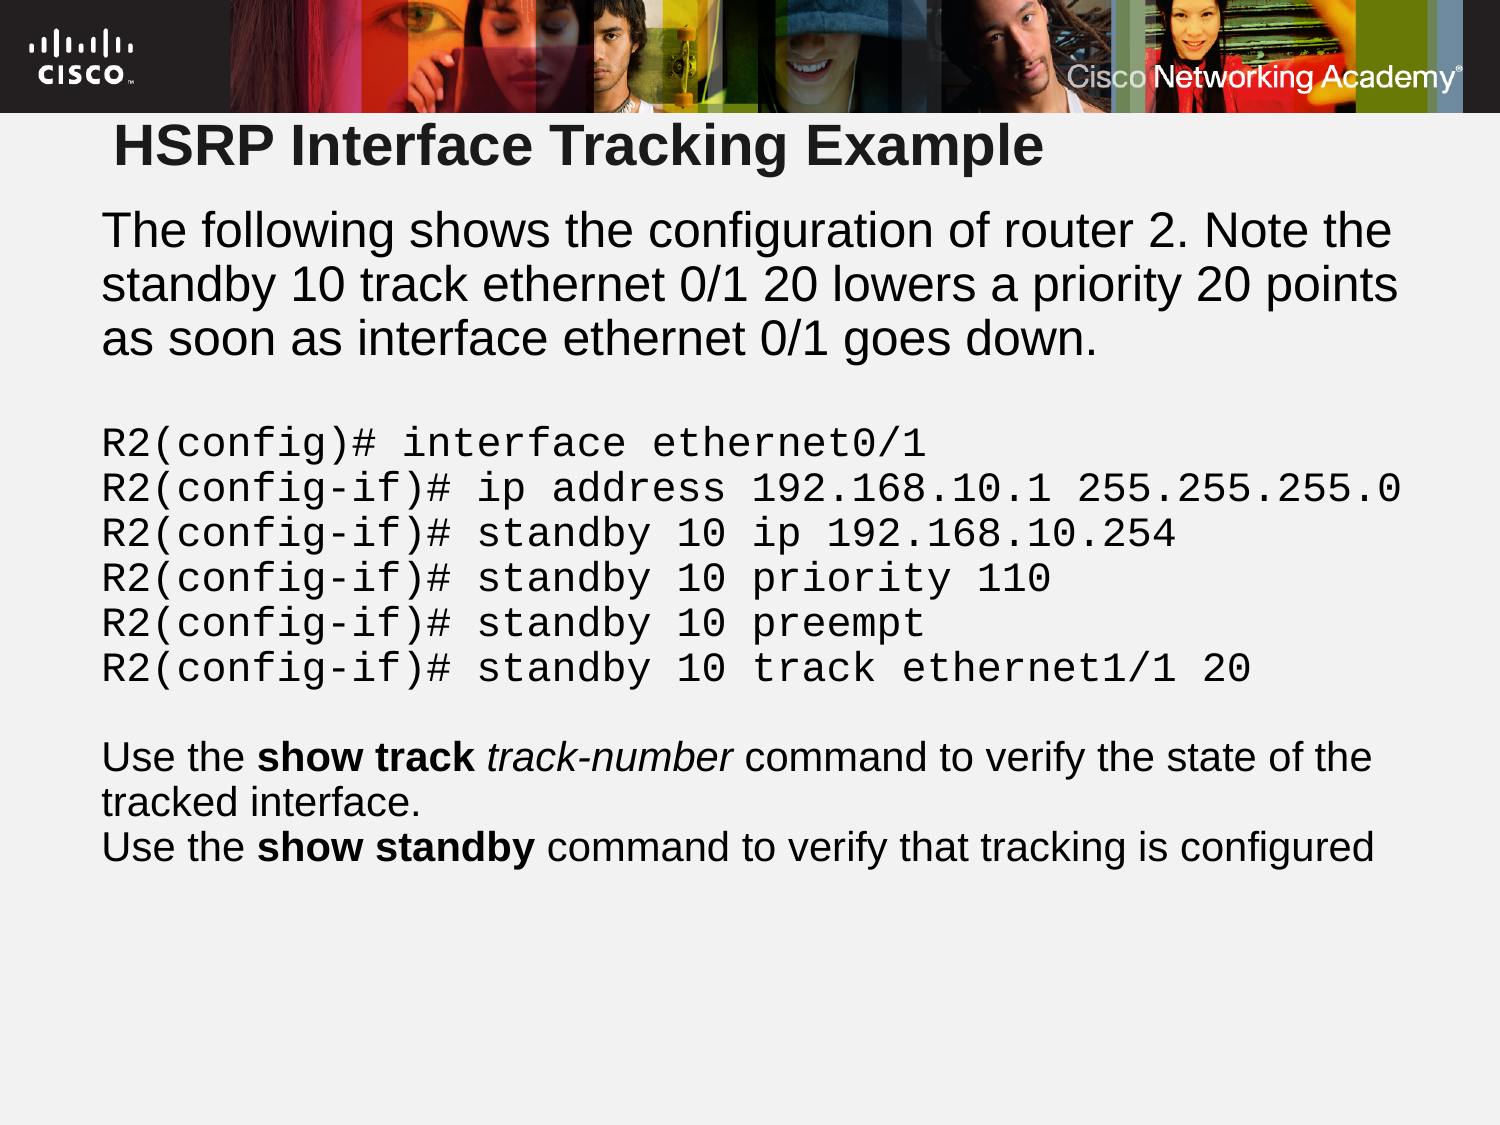

# HSRP Interface Tracking Example
The following shows the configuration of router 2. Note the standby 10 track ethernet 0/1 20 lowers a priority 20 points as soon as interface ethernet 0/1 goes down.

R2(config)# interface ethernet0/1
R2(config-if)# ip address 192.168.10.1 255.255.255.0
R2(config-if)# standby 10 ip 192.168.10.254
R2(config-if)# standby 10 priority 110
R2(config-if)# standby 10 preempt
R2(config-if)# standby 10 track ethernet1/1 20

Use the show track track-number command to verify the state of the tracked interface.
Use the show standby command to verify that tracking is configured